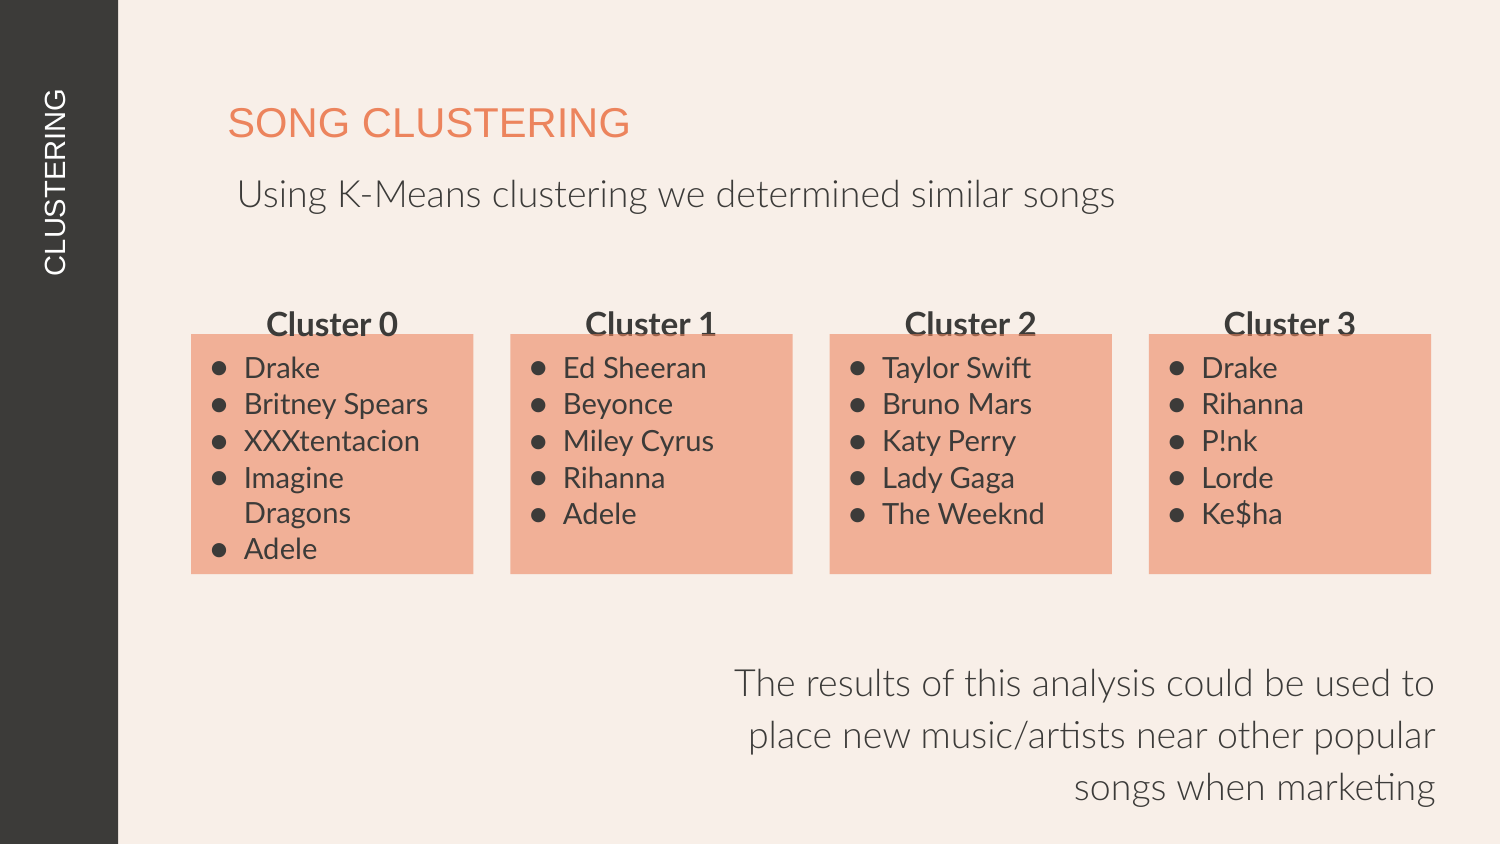

SONG CLUSTERING
Using K-Means clustering we determined similar songs
# CLUSTERING
Cluster 0
Cluster 1
Cluster 2
Cluster 3
Drake
Britney Spears
XXXtentacion
Imagine Dragons
Adele
Ed Sheeran
Beyonce
Miley Cyrus
Rihanna
Adele
Taylor Swift
Bruno Mars
Katy Perry
Lady Gaga
The Weeknd
Drake
Rihanna
P!nk
Lorde
Ke$ha
The results of this analysis could be used to place new music/artists near other popular songs when marketing